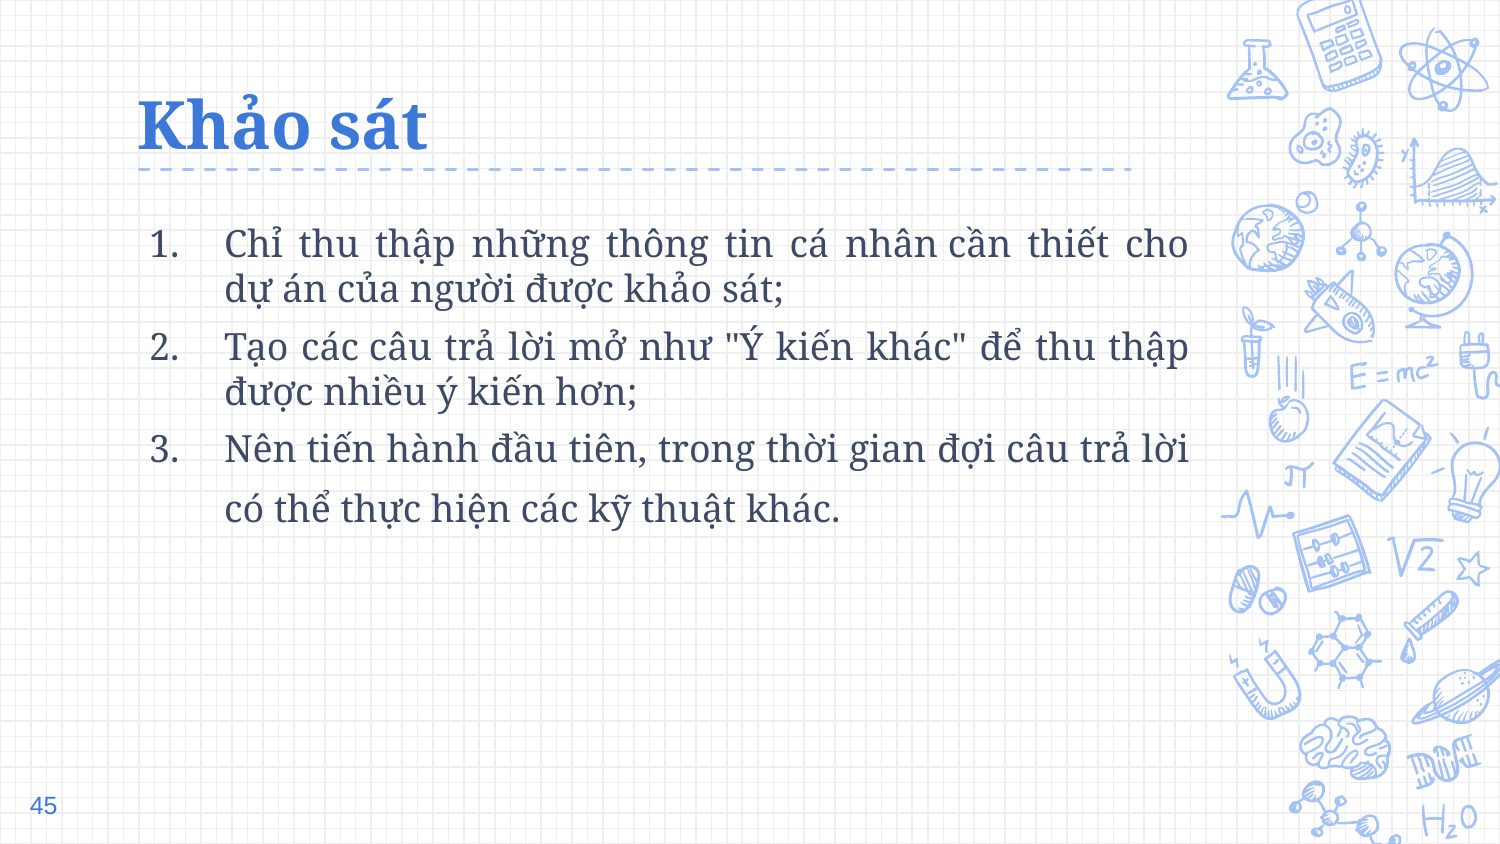

# Khảo sát
Chỉ thu thập những thông tin cá nhân cần thiết cho dự án của người được khảo sát;
Tạo các câu trả lời mở như "Ý kiến khác" để thu thập được nhiều ý kiến hơn;
Nên tiến hành đầu tiên, trong thời gian đợi câu trả lời có thể thực hiện các kỹ thuật khác.
45